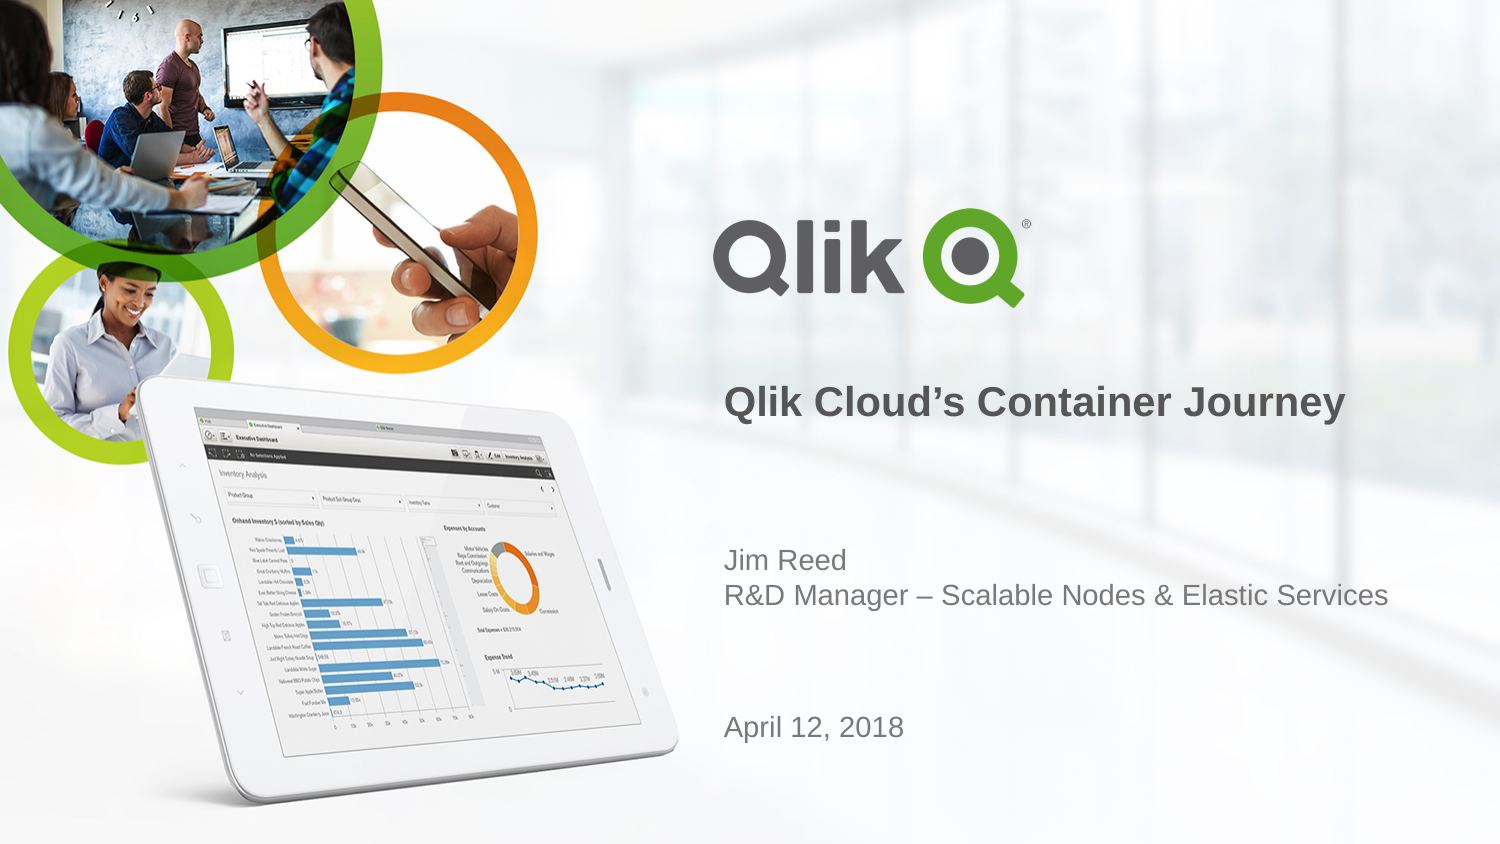

# Qlik Cloud’s Container Journey

Jim Reed
R&D Manager – Scalable Nodes & Elastic Services
April 12, 2018